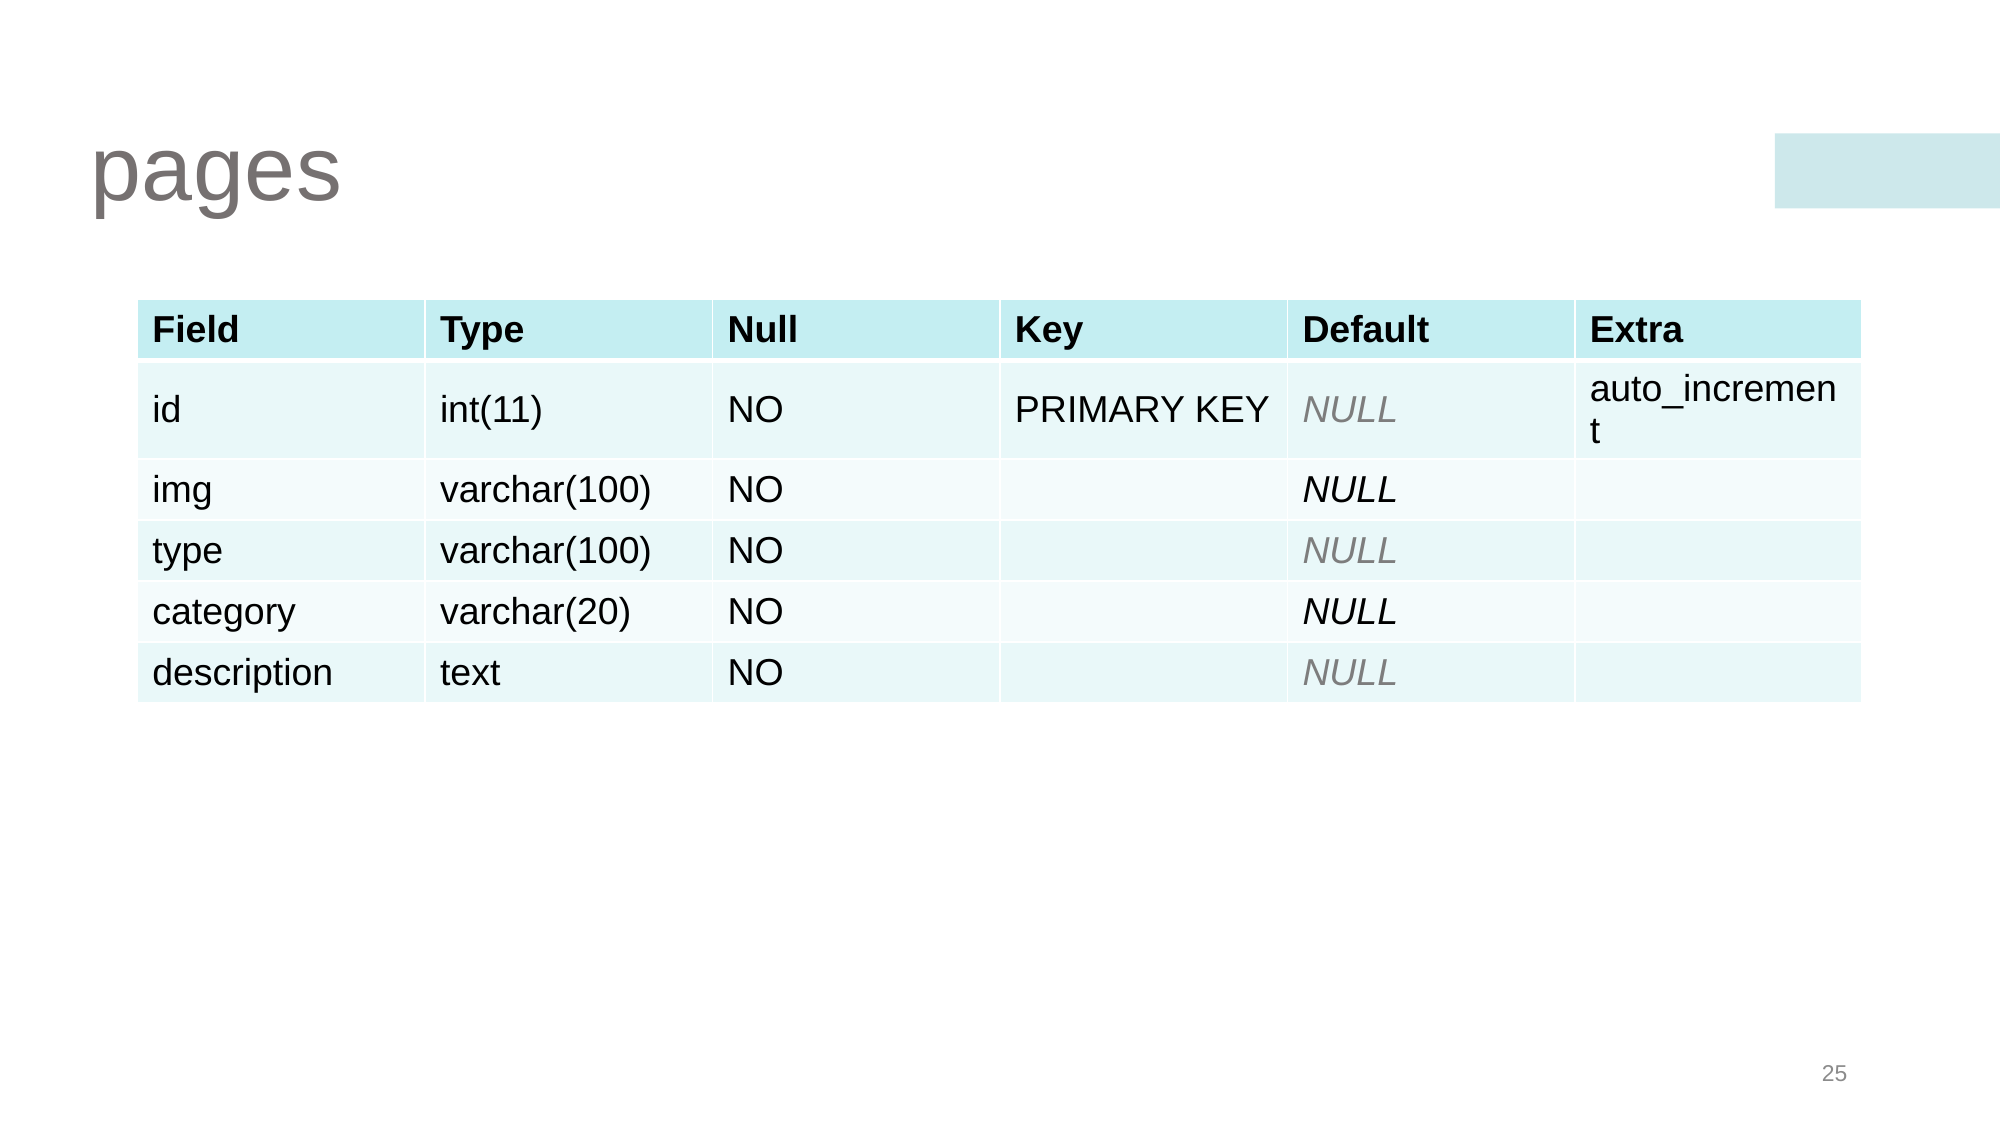

# pages
| Field | Type | Null | Key | Default | Extra |
| --- | --- | --- | --- | --- | --- |
| id | int(11) | NO | PRIMARY KEY | NULL | auto\_increment |
| img | varchar(100) | NO |  | NULL |  |
| type | varchar(100) | NO |  | NULL |  |
| category | varchar(20) | NO |  | NULL |  |
| description | text | NO |  | NULL |  |
25